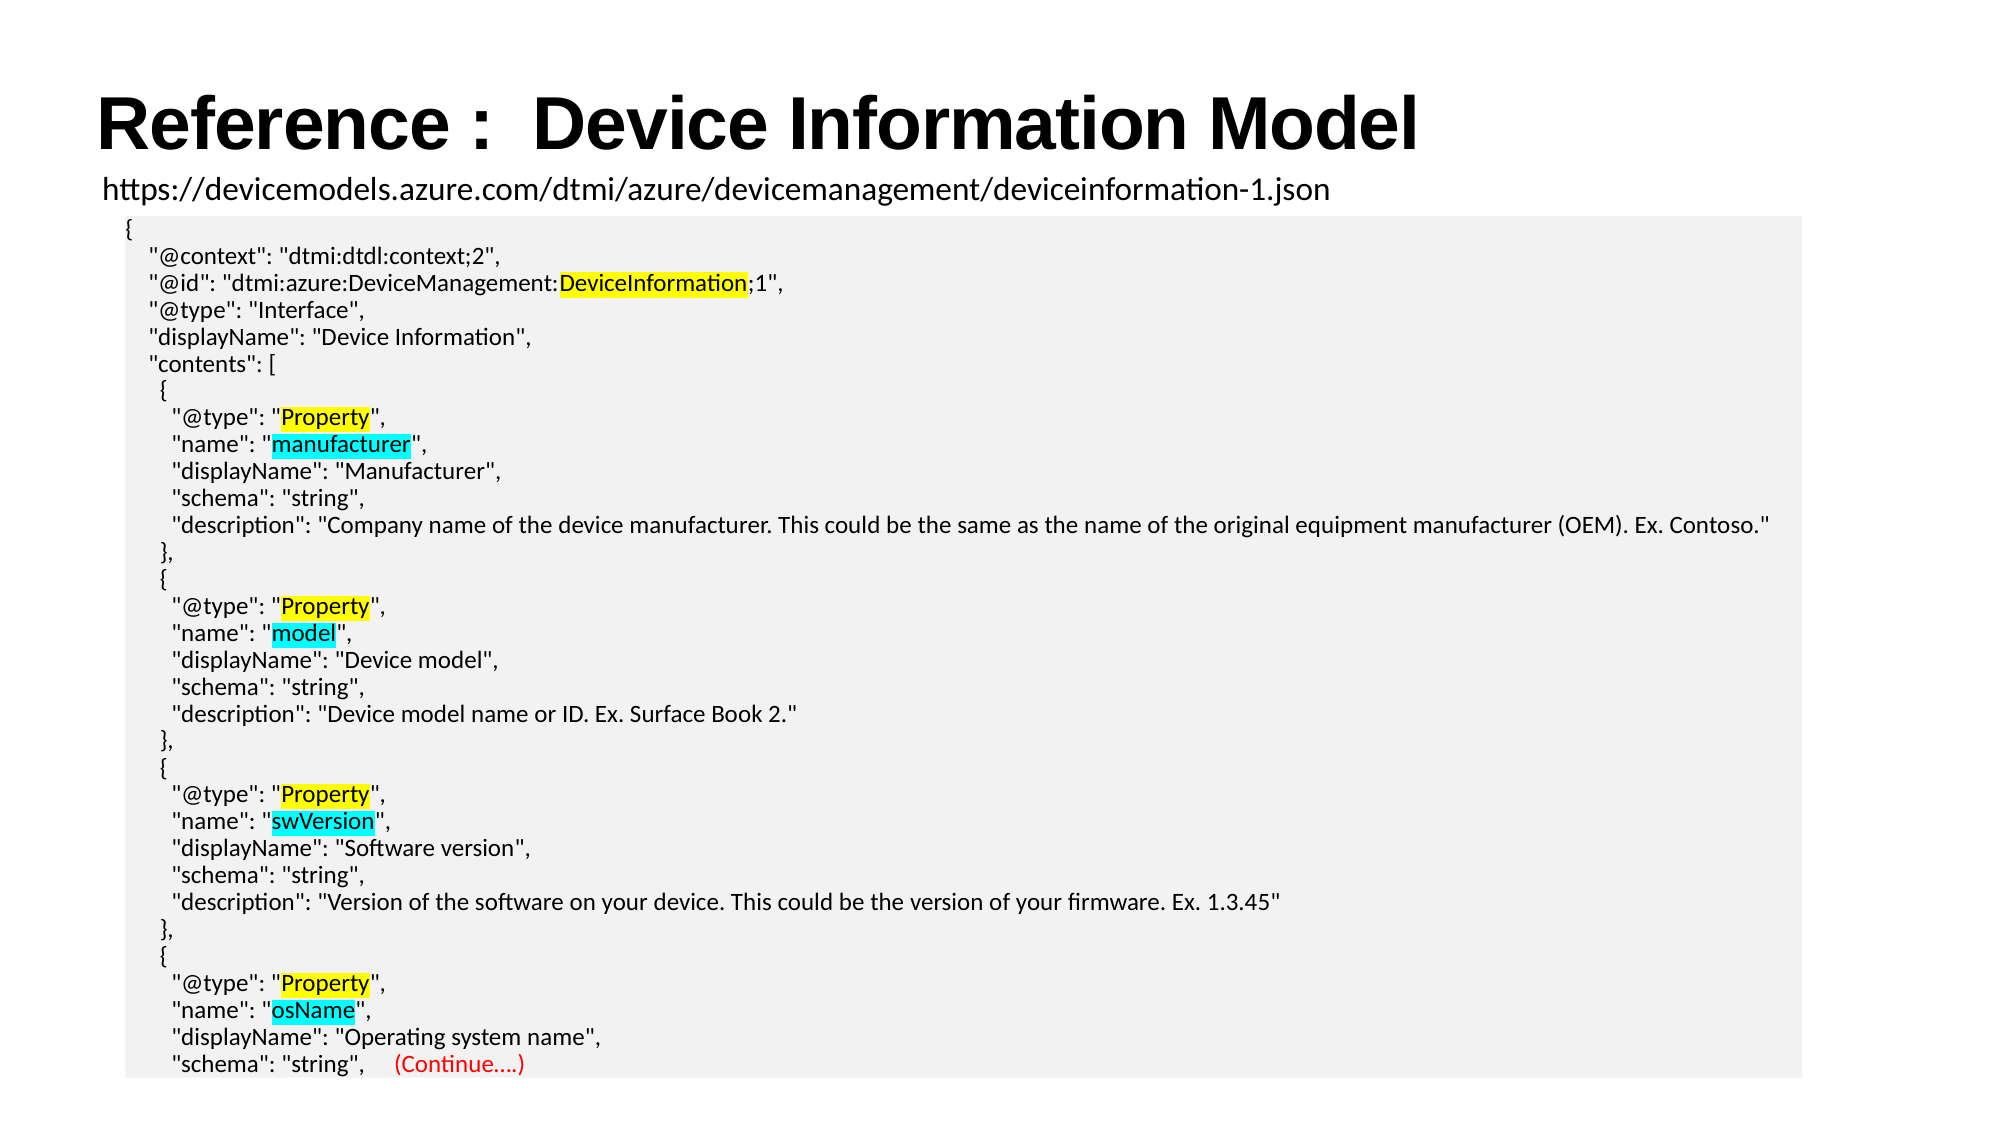

# Reference :  Device Information Model
https://devicemodels.azure.com/dtmi/azure/devicemanagement/deviceinformation-1.json
{
    "@context": "dtmi:dtdl:context;2",
    "@id": "dtmi:azure:DeviceManagement:DeviceInformation;1",
    "@type": "Interface",
    "displayName": "Device Information",
    "contents": [
      {
        "@type": "Property",
        "name": "manufacturer",
        "displayName": "Manufacturer",
        "schema": "string",
        "description": "Company name of the device manufacturer. This could be the same as the name of the original equipment manufacturer (OEM). Ex. Contoso."
      },
      {
        "@type": "Property",
        "name": "model",
        "displayName": "Device model",
        "schema": "string",
        "description": "Device model name or ID. Ex. Surface Book 2."
      },
      {
        "@type": "Property",
        "name": "swVersion",
        "displayName": "Software version",
        "schema": "string",
        "description": "Version of the software on your device. This could be the version of your firmware. Ex. 1.3.45"
      },
      {
        "@type": "Property",
        "name": "osName",
        "displayName": "Operating system name",
        "schema": "string",     (Continue….)